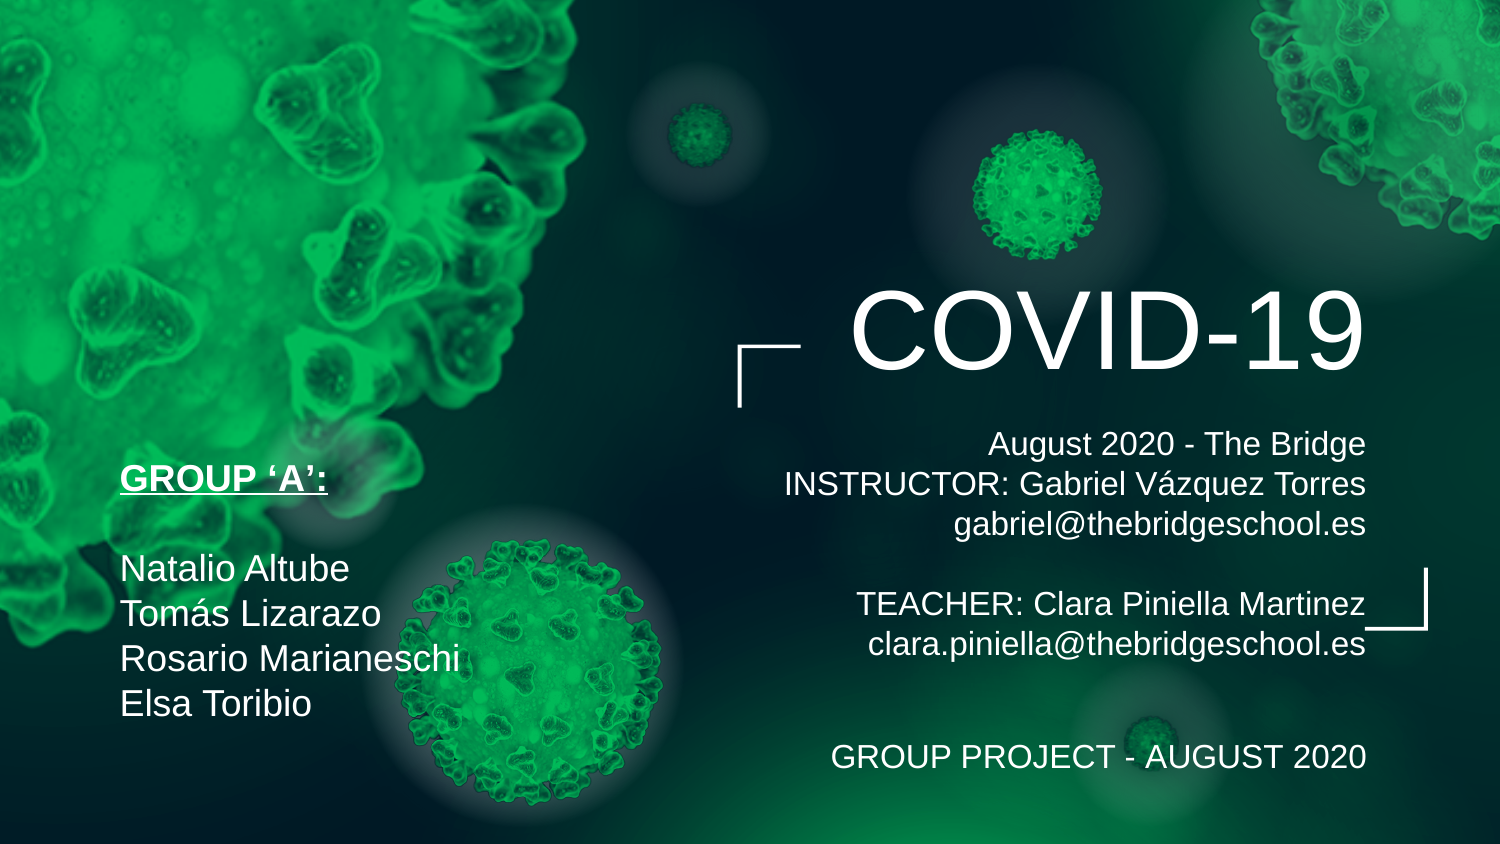

# COVID-19

August 2020 - The Bridge
INSTRUCTOR: Gabriel Vázquez Torres
gabriel@thebridgeschool.es

TEACHER: Clara Piniella Martinez
clara.piniella@thebridgeschool.es

GROUP PROJECT - AUGUST 2020
GROUP ‘A’:

Natalio Altube
Tomás Lizarazo
Rosario Marianeschi
Elsa Toribio